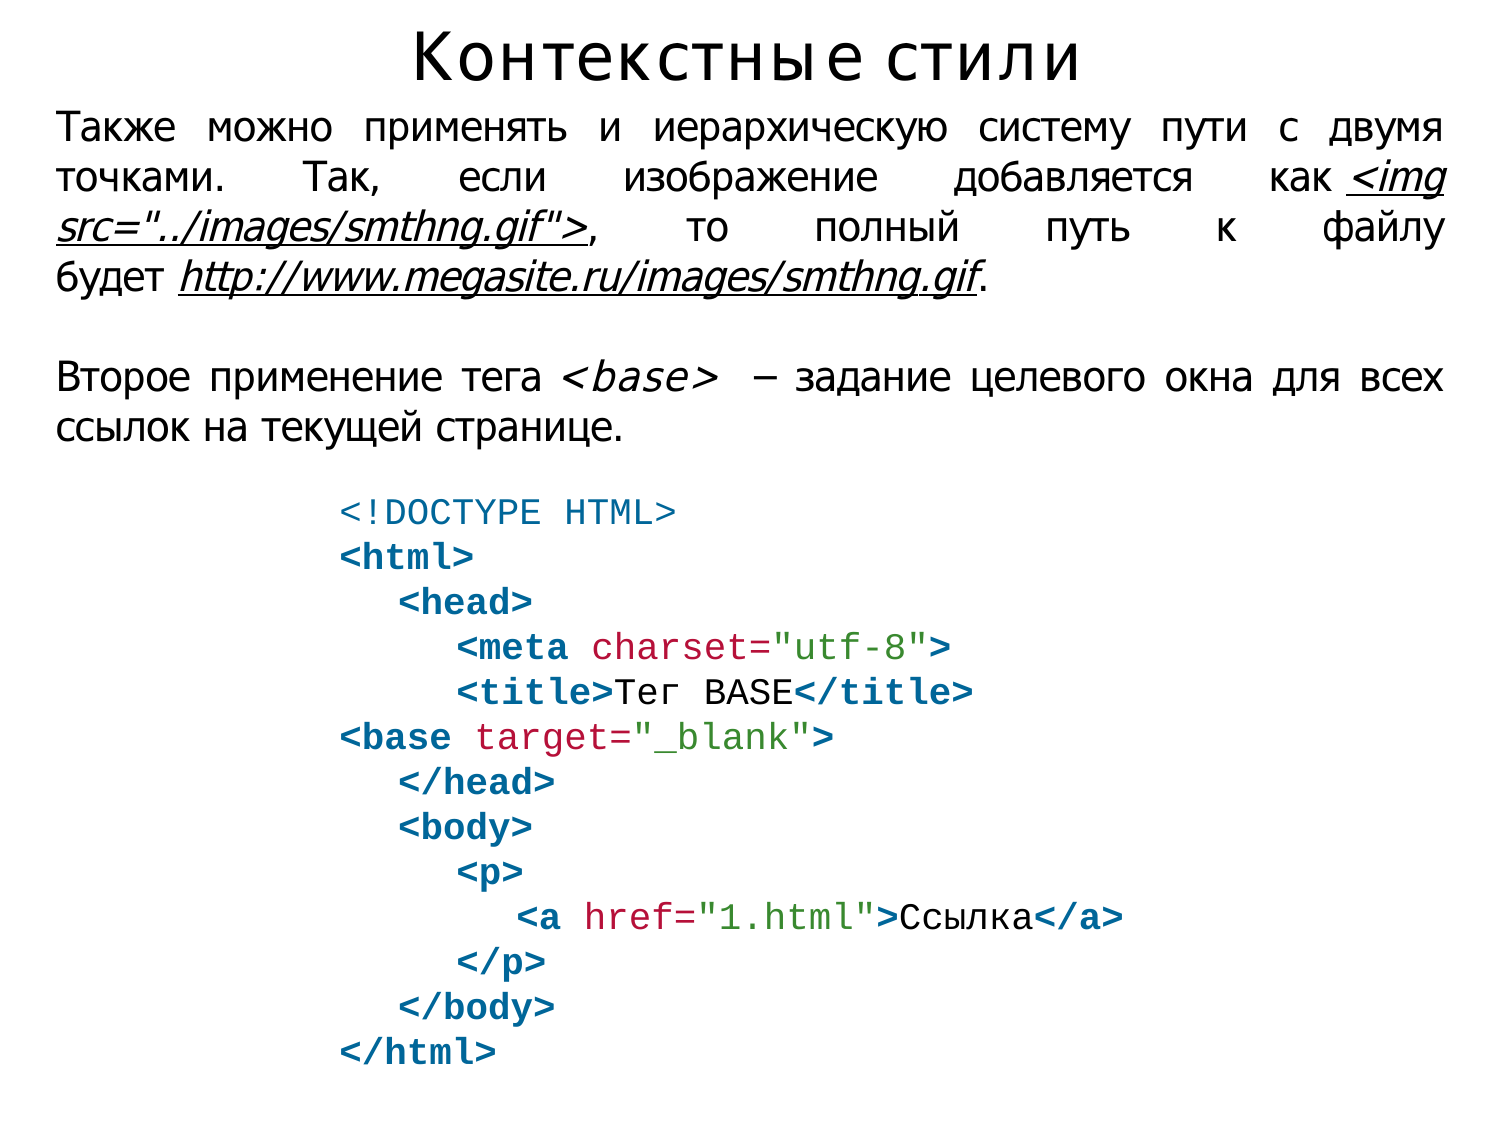

Контекстные стили
Также можно применять и иерархическую систему пути с двумя точками. Так, если изображение добавляется как <img src="../images/smthng.gif">, то полный путь к файлу будет http://www.megasite.ru/images/smthng.gif.

Второе применение тега <base>  – задание целевого окна для всех ссылок на текущей странице.
<!DOCTYPE HTML>
<html>
	<head>
	<meta charset="utf-8">
	<title>Тег BASE</title> 	<base target="_blank">
	</head>
	<body>
	<p>
	<a href="1.html">Ссылка</a>
	</p>
	</body>
</html>